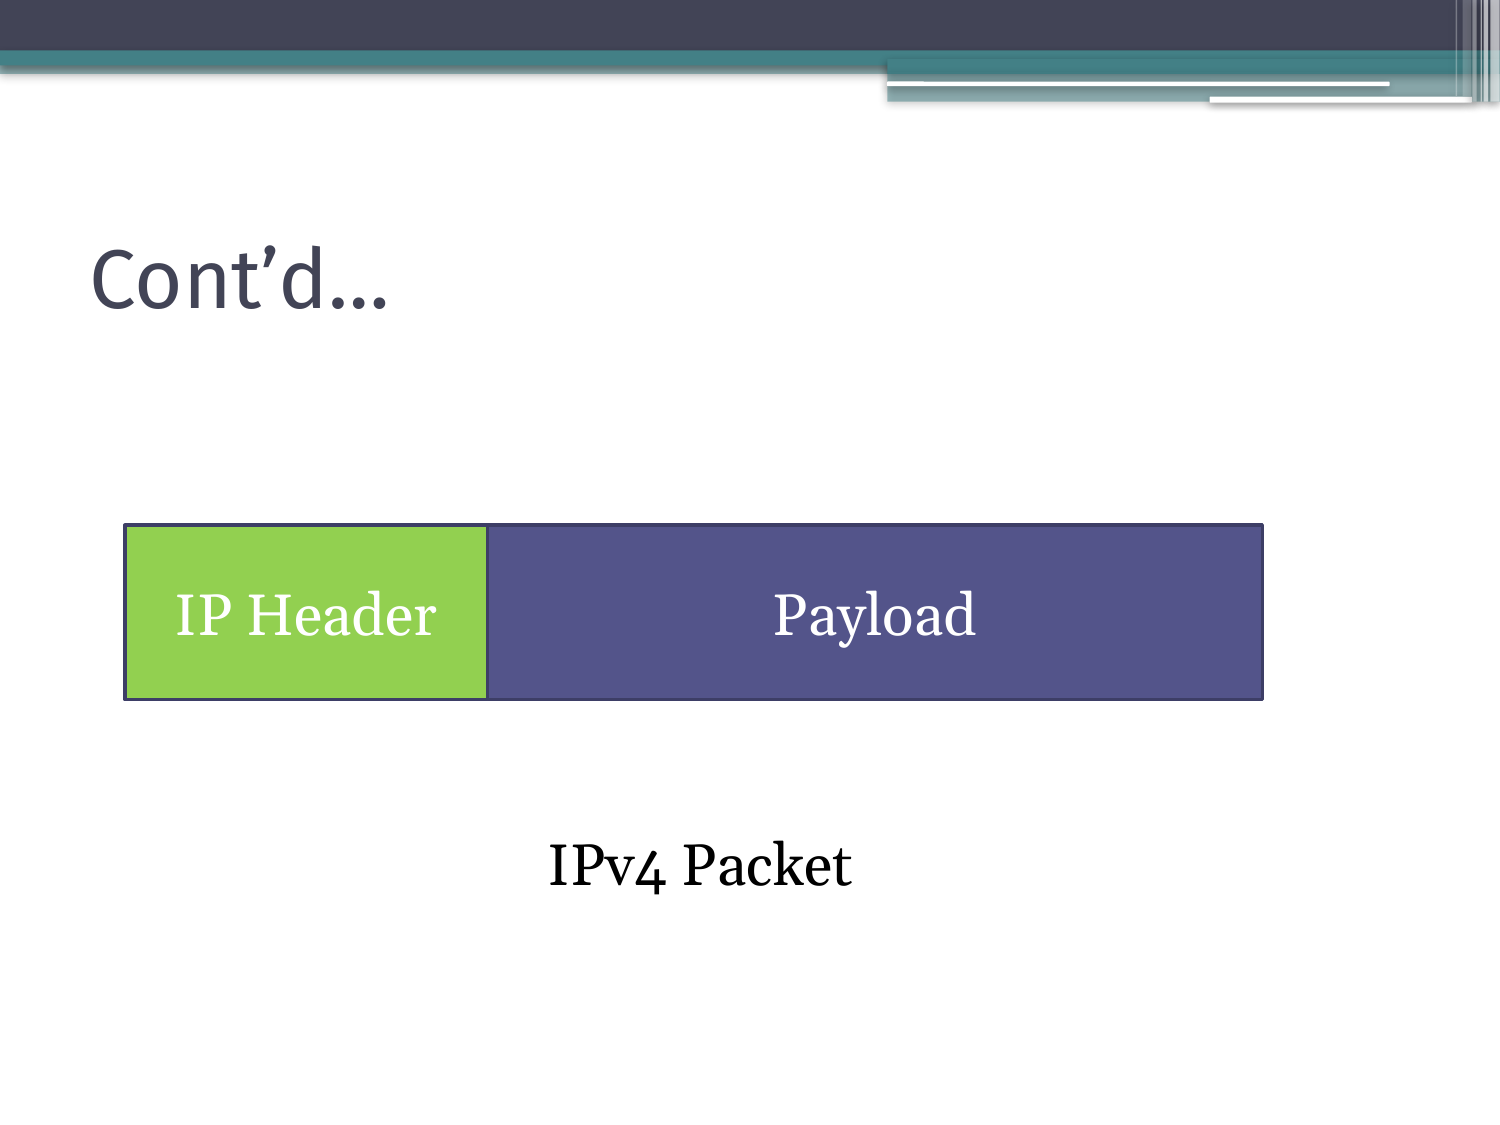

# Cont’d…
IP Header
Payload
IPv4 Packet